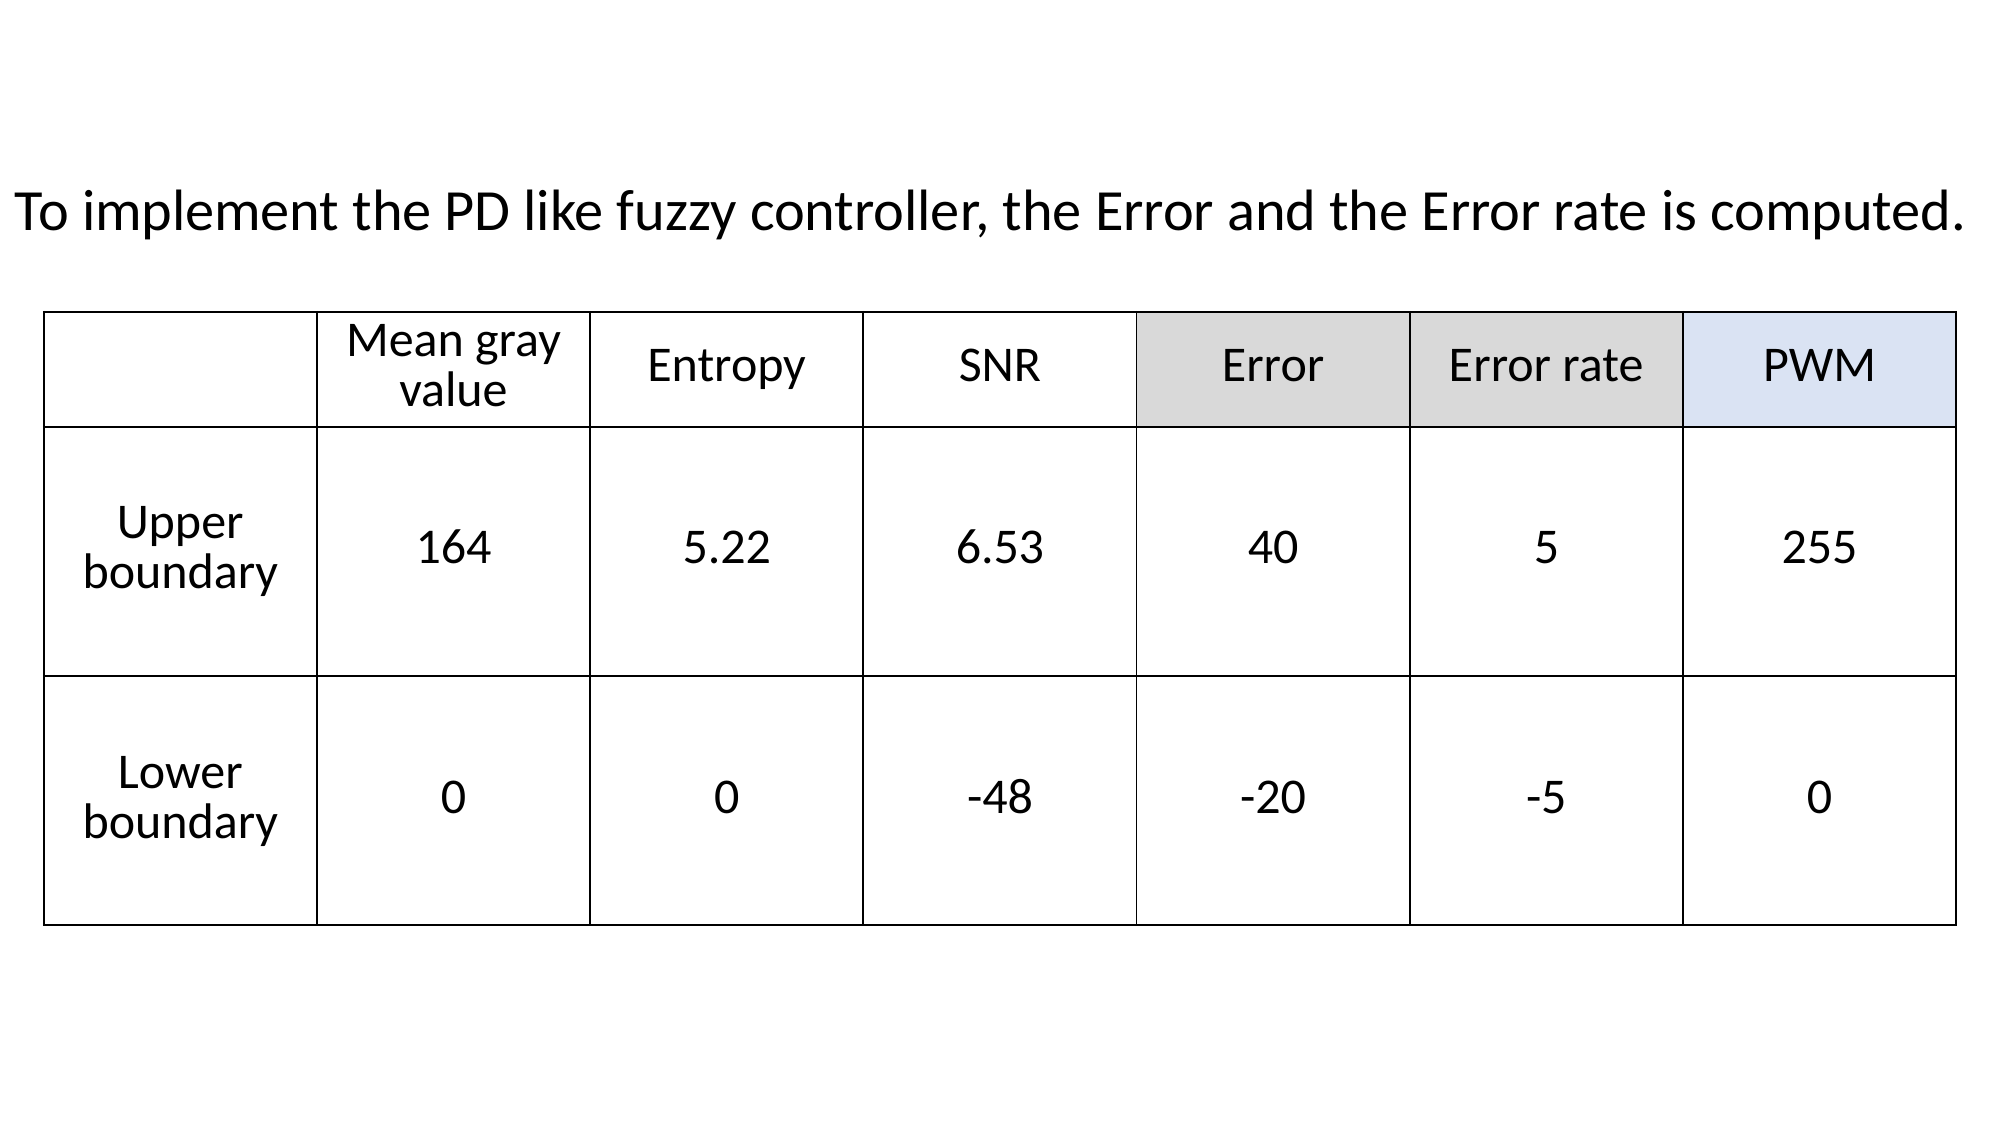

To implement the PD like fuzzy controller, the Error and the Error rate is computed.
|  | Mean gray value | Entropy | SNR | Error | Error rate | PWM |
| --- | --- | --- | --- | --- | --- | --- |
| Upper boundary | 164 | 5.22 | 6.53 | 40 | 5 | 255 |
| Lower boundary | 0 | 0 | -48 | -20 | -5 | 0 |